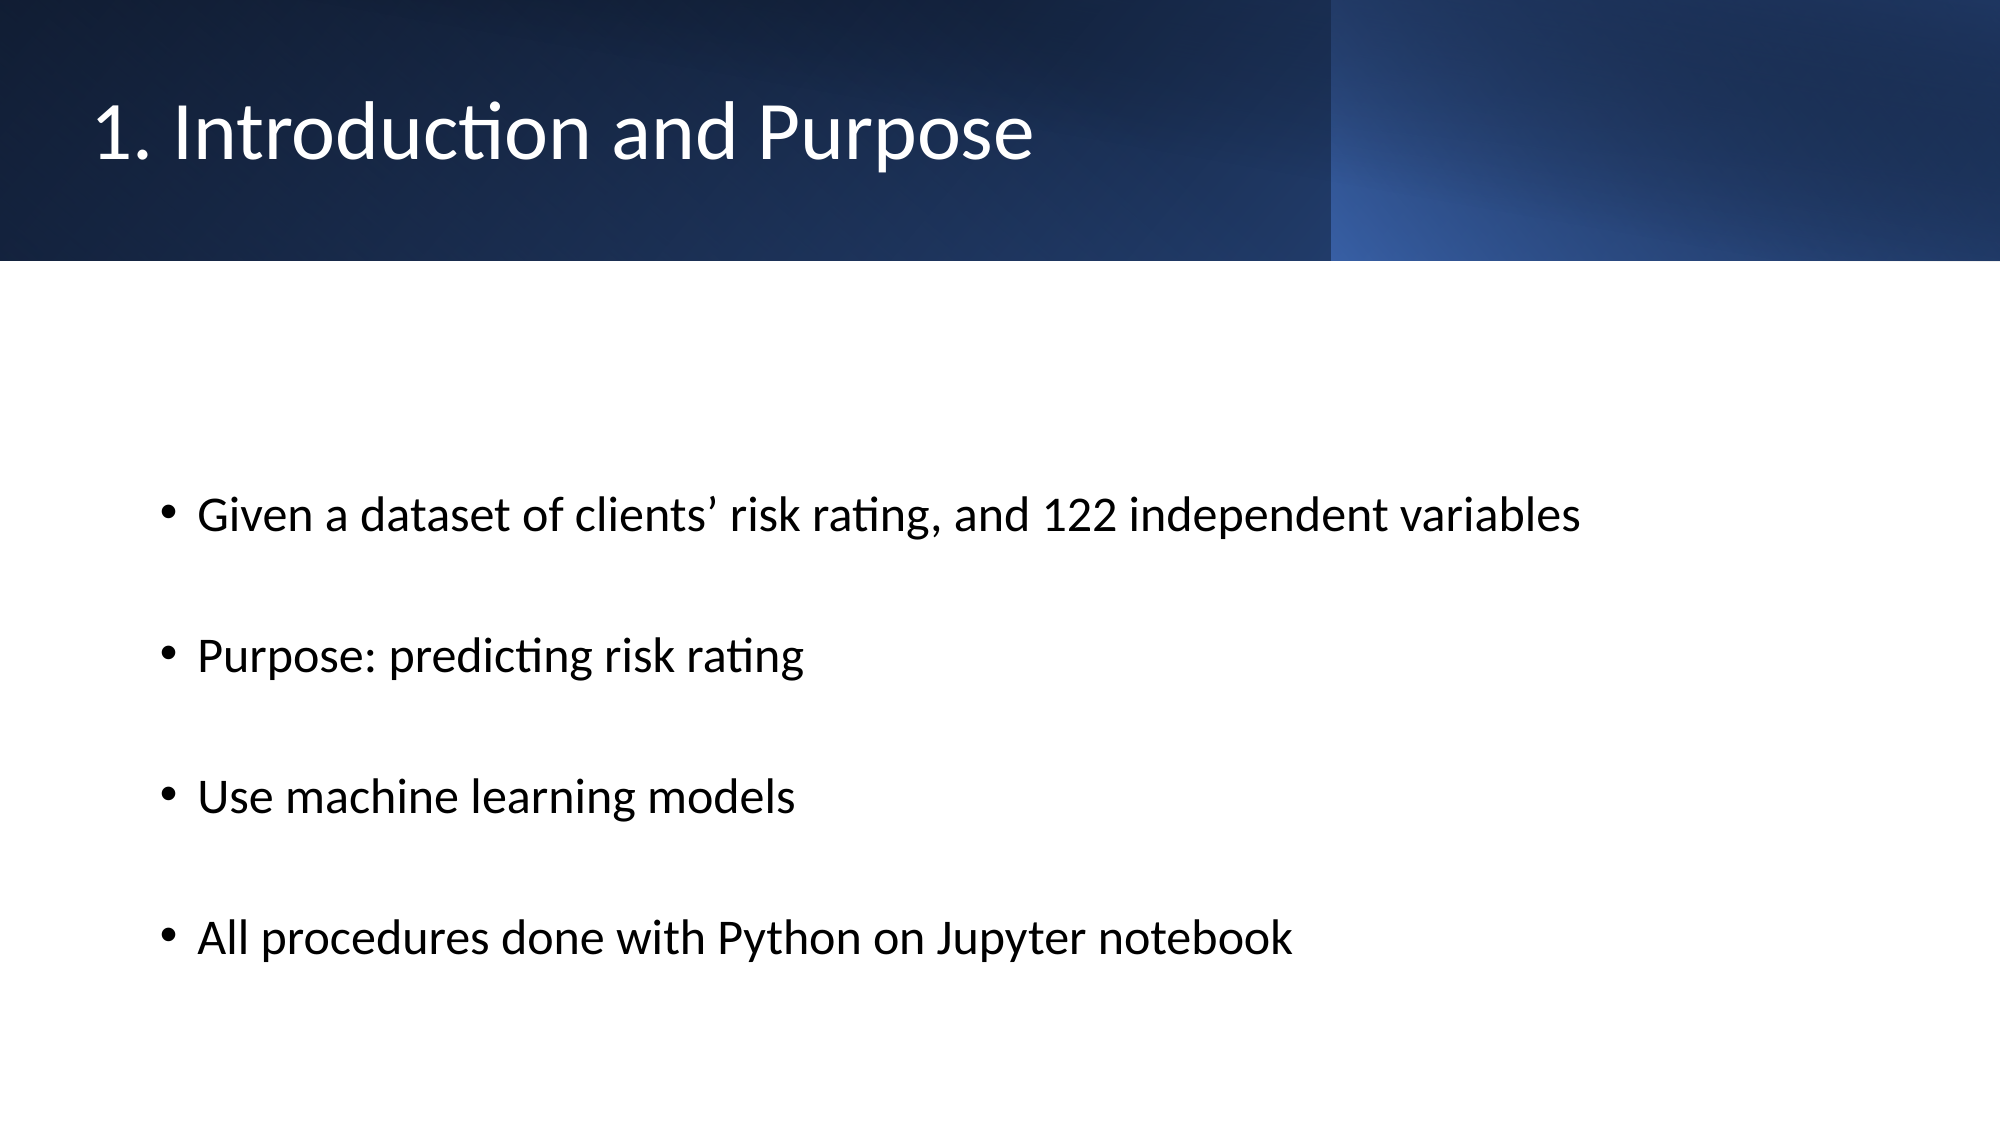

# 1. Introduction and Purpose
Given a dataset of clients’ risk rating, and 122 independent variables
Purpose: predicting risk rating
Use machine learning models
All procedures done with Python on Jupyter notebook